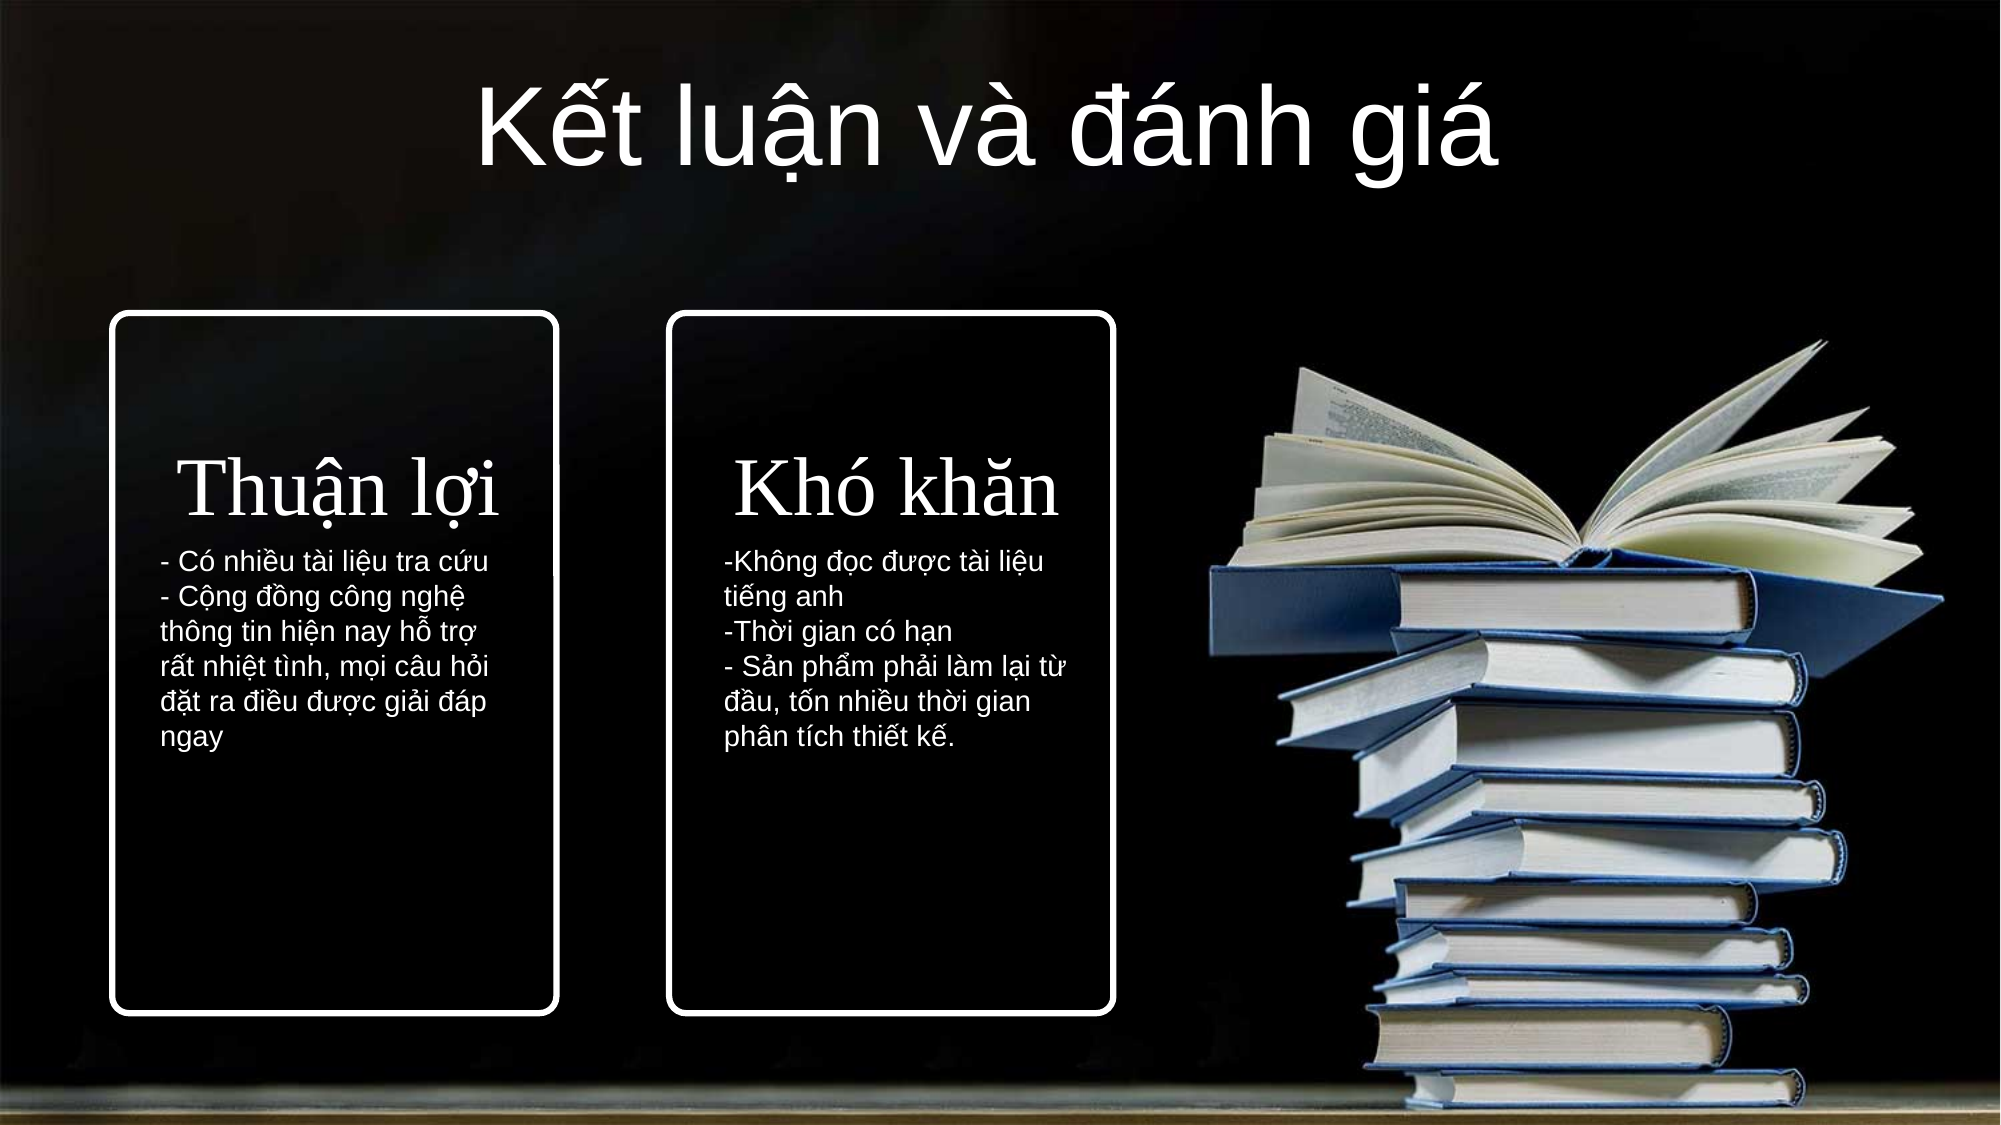

Kết luận và đánh giá

Khó khăn
-Không đọc được tài liệu tiếng anh
-Thời gian có hạn
- Sản phẩm phải làm lại từ đầu, tốn nhiều thời gian phân tích thiết kế.

Thuận lợi

- Có nhiều tài liệu tra cứu
- Cộng đồng công nghệ thông tin hiện nay hỗ trợ rất nhiệt tình, mọi câu hỏi đặt ra điều được giải đáp ngay